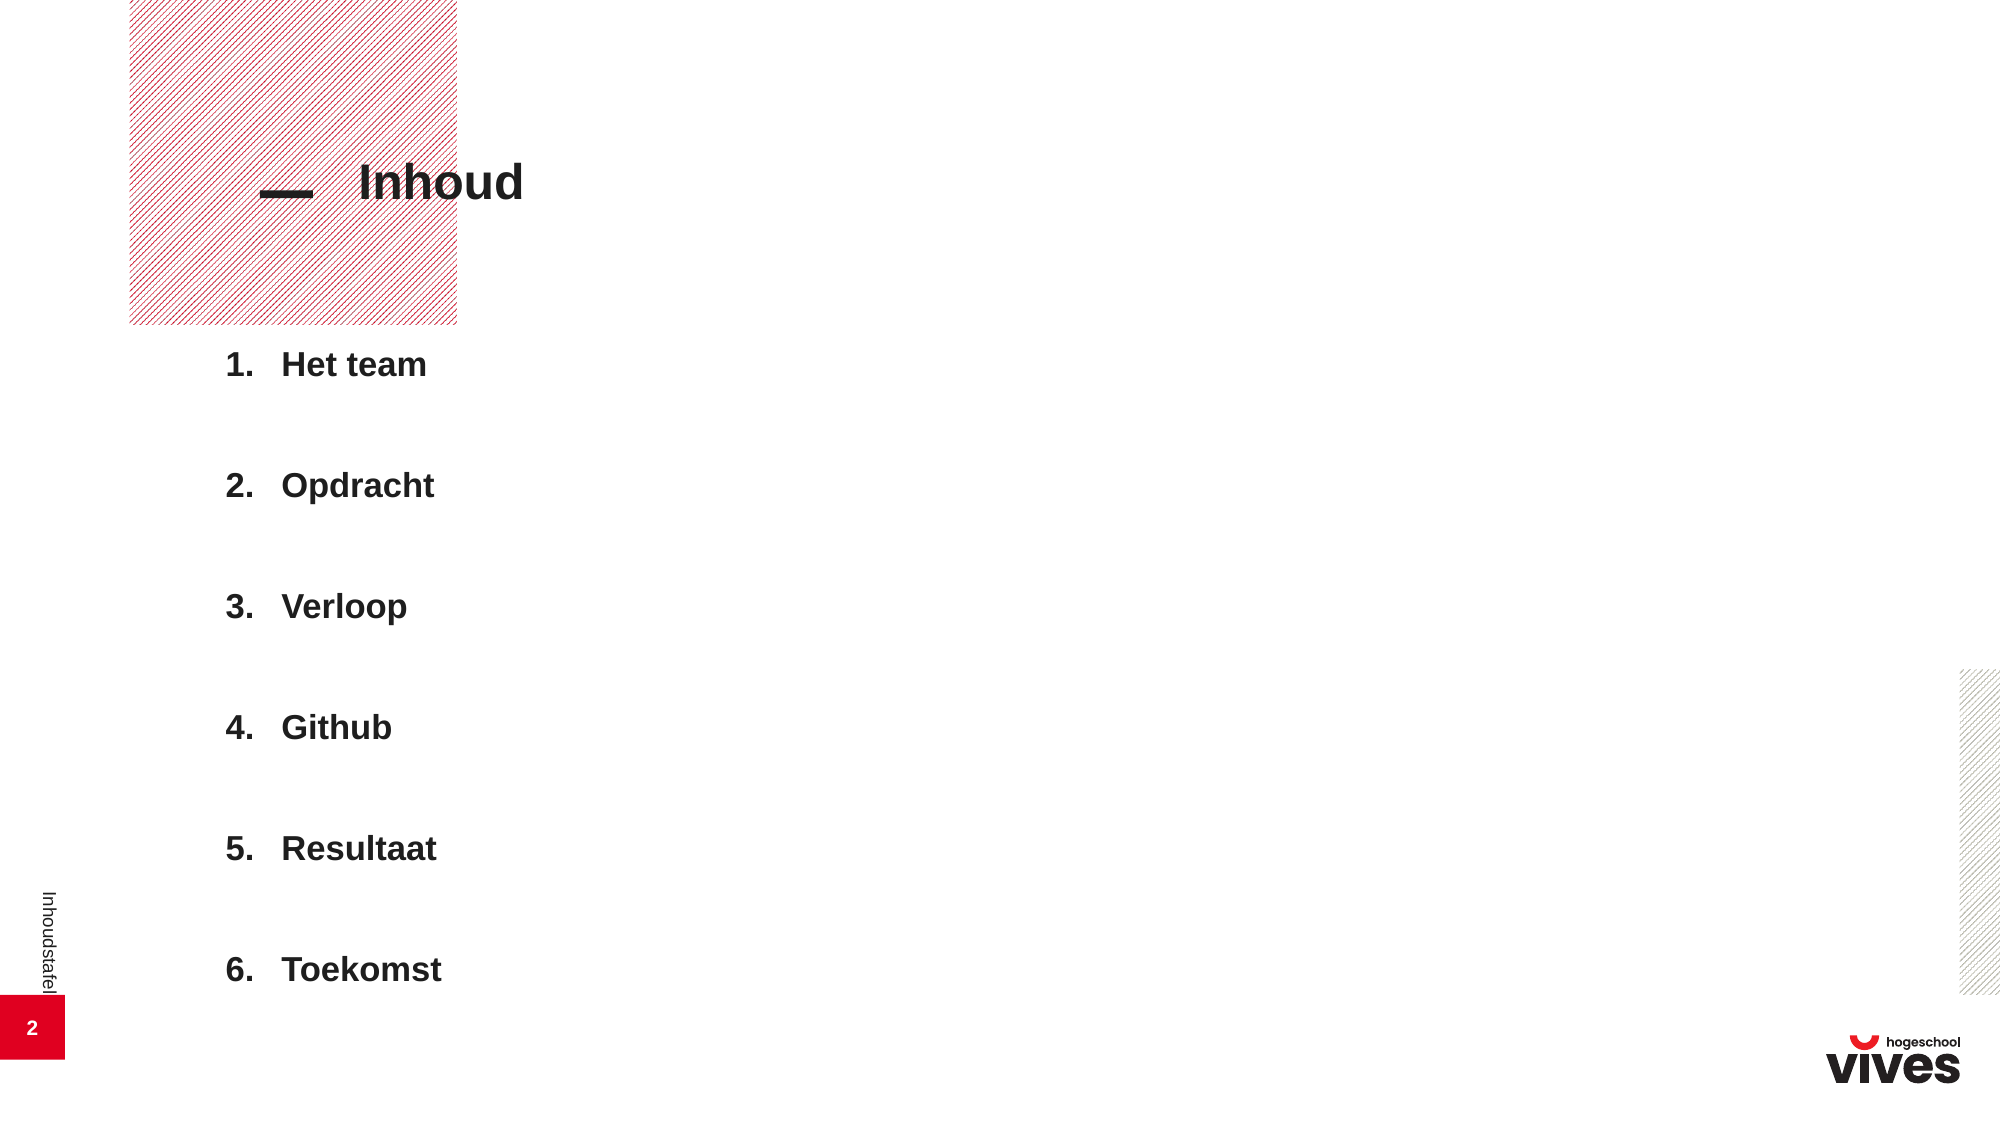

# Inhoud
Het team

Opdracht

Verloop

Github

Resultaat

Toekomst

Inhoudstafel